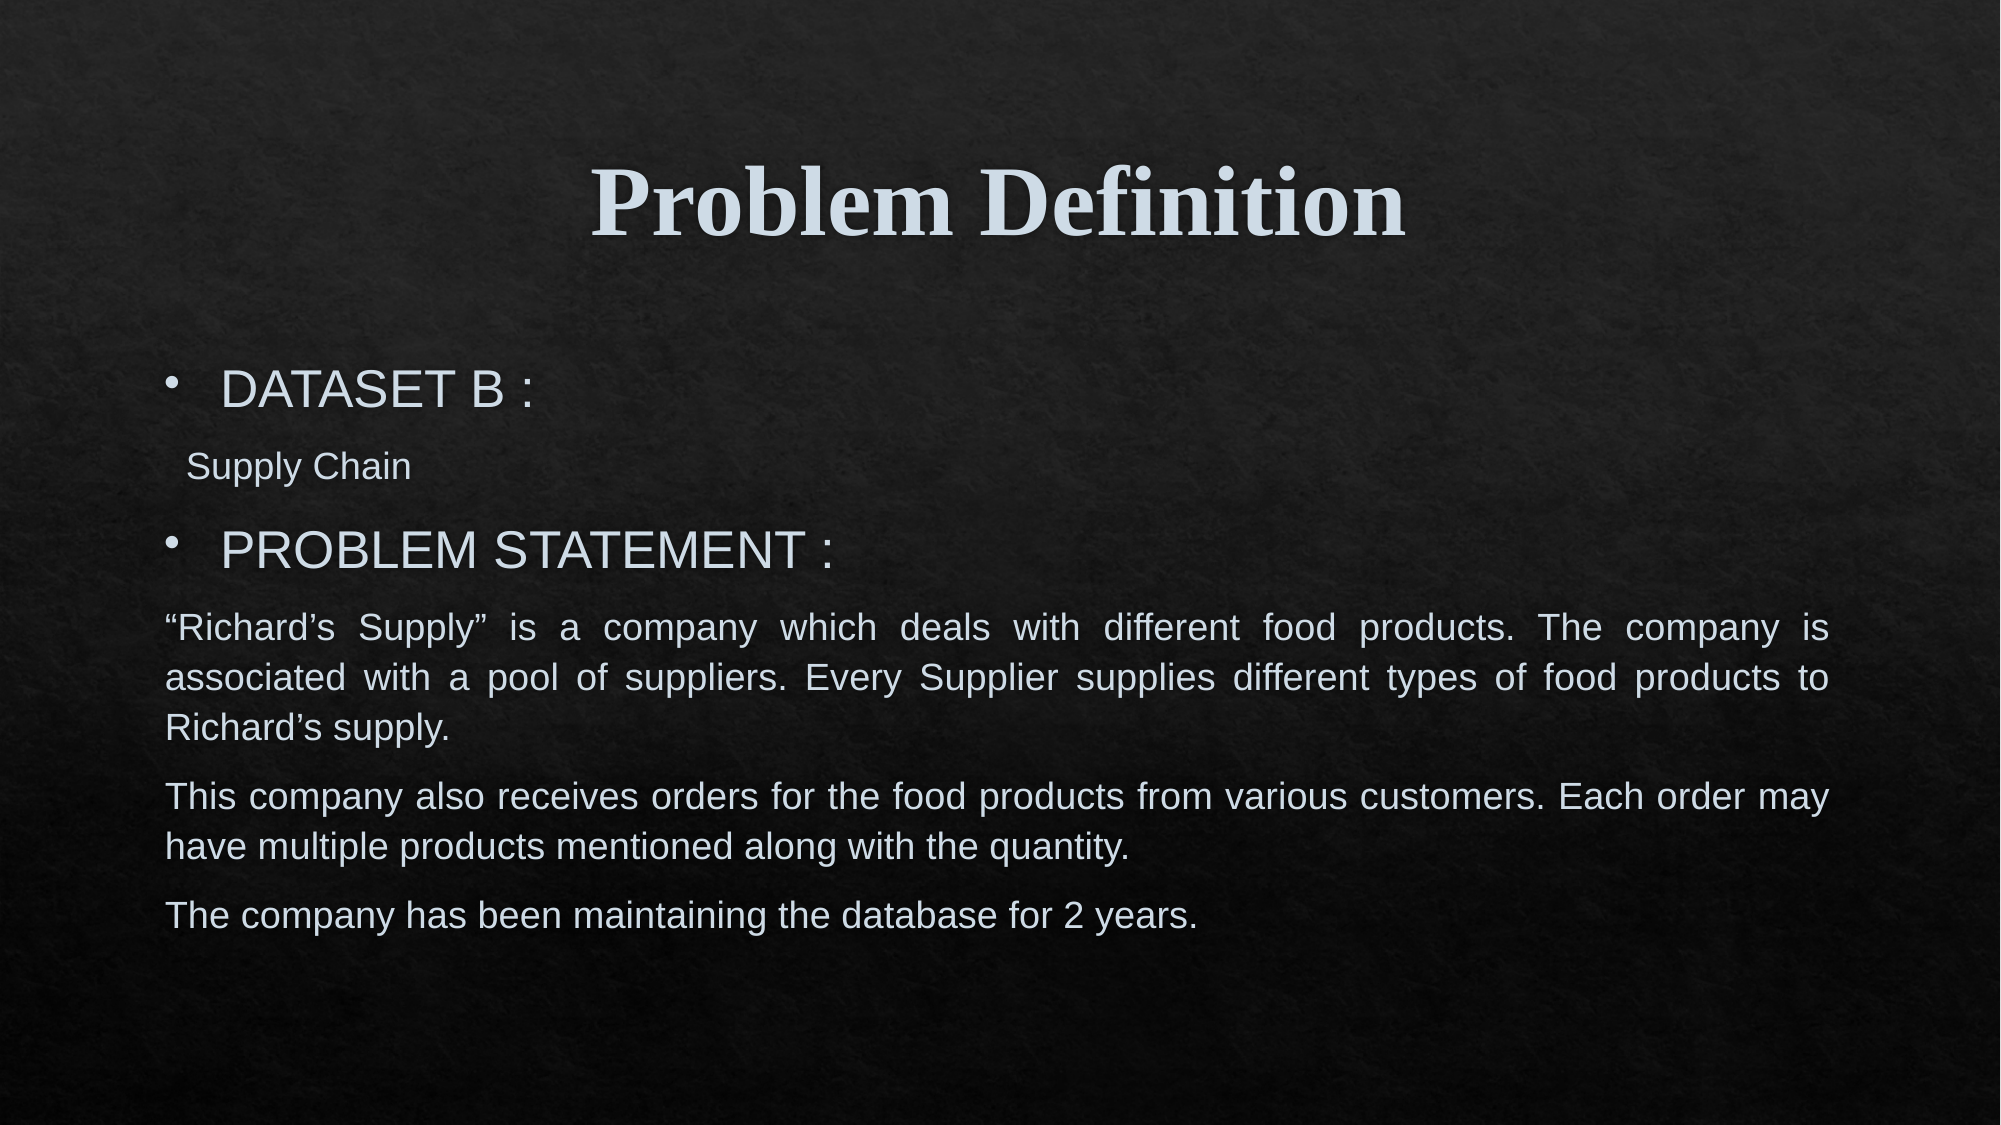

# Problem Definition
DATASET B :
  Supply Chain
PROBLEM STATEMENT :
“Richard’s Supply” is a company which deals with different food products. The company is associated with a pool of suppliers. Every Supplier supplies different types of food products to Richard’s supply.
This company also receives orders for the food products from various customers. Each order may have multiple products mentioned along with the quantity.
The company has been maintaining the database for 2 years.